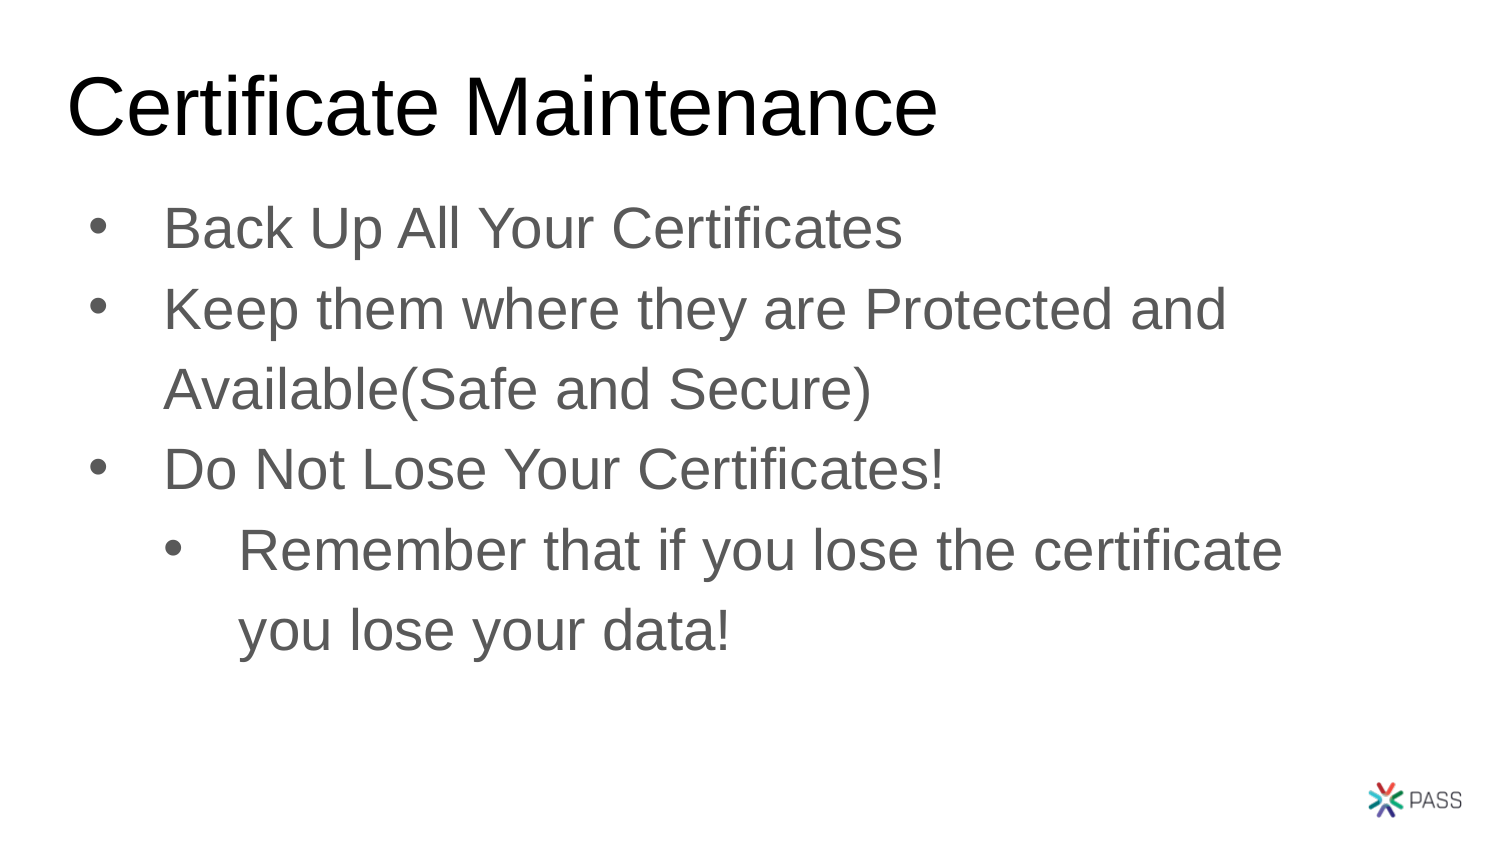

# Certificate Maintenance
Back Up All Your Certificates
Keep them where they are Protected and Available(Safe and Secure)
Do Not Lose Your Certificates!
Remember that if you lose the certificate you lose your data!